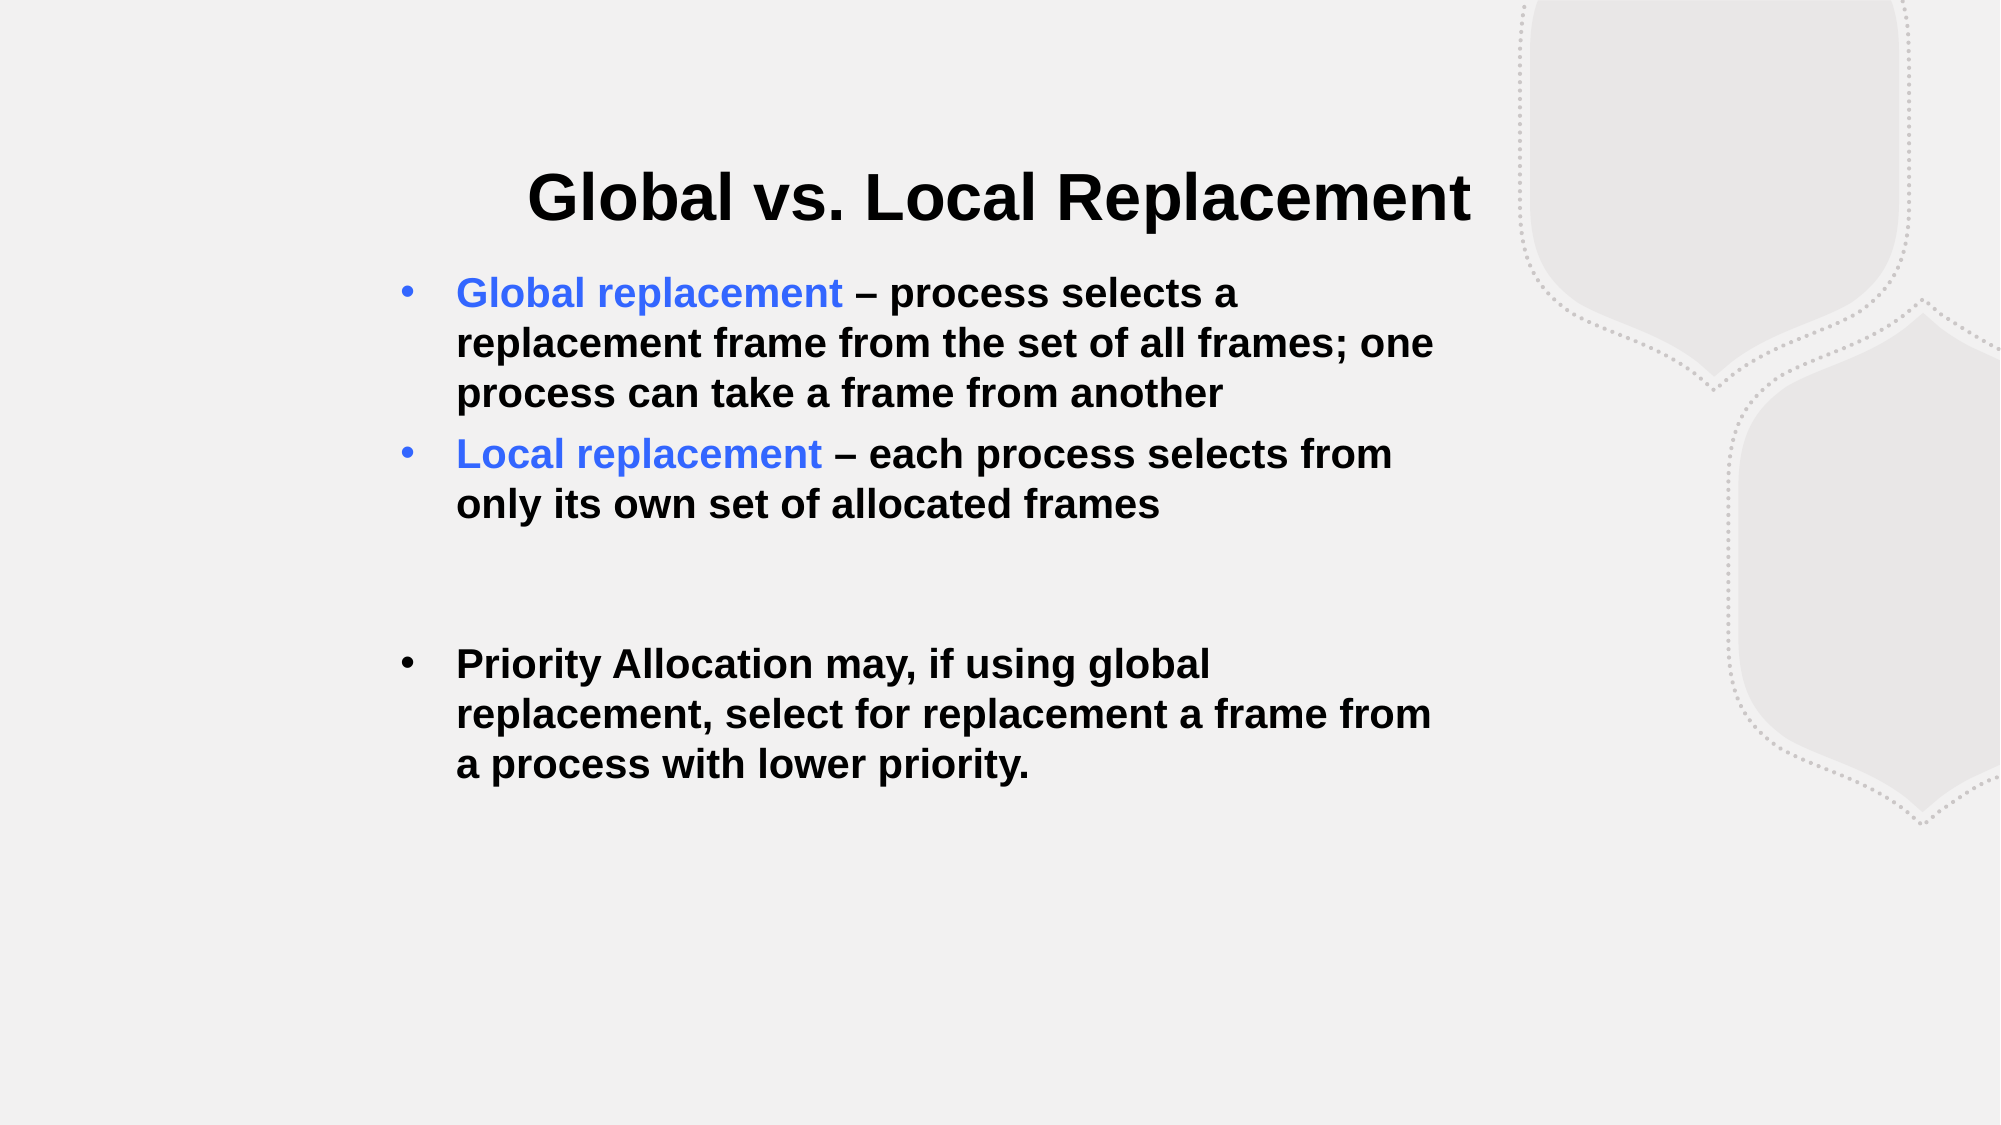

Global vs. Local Replacement
Global replacement – process selects a replacement frame from the set of all frames; one process can take a frame from another
Local replacement – each process selects from only its own set of allocated frames
Priority Allocation may, if using global replacement, select for replacement a frame from a process with lower priority.